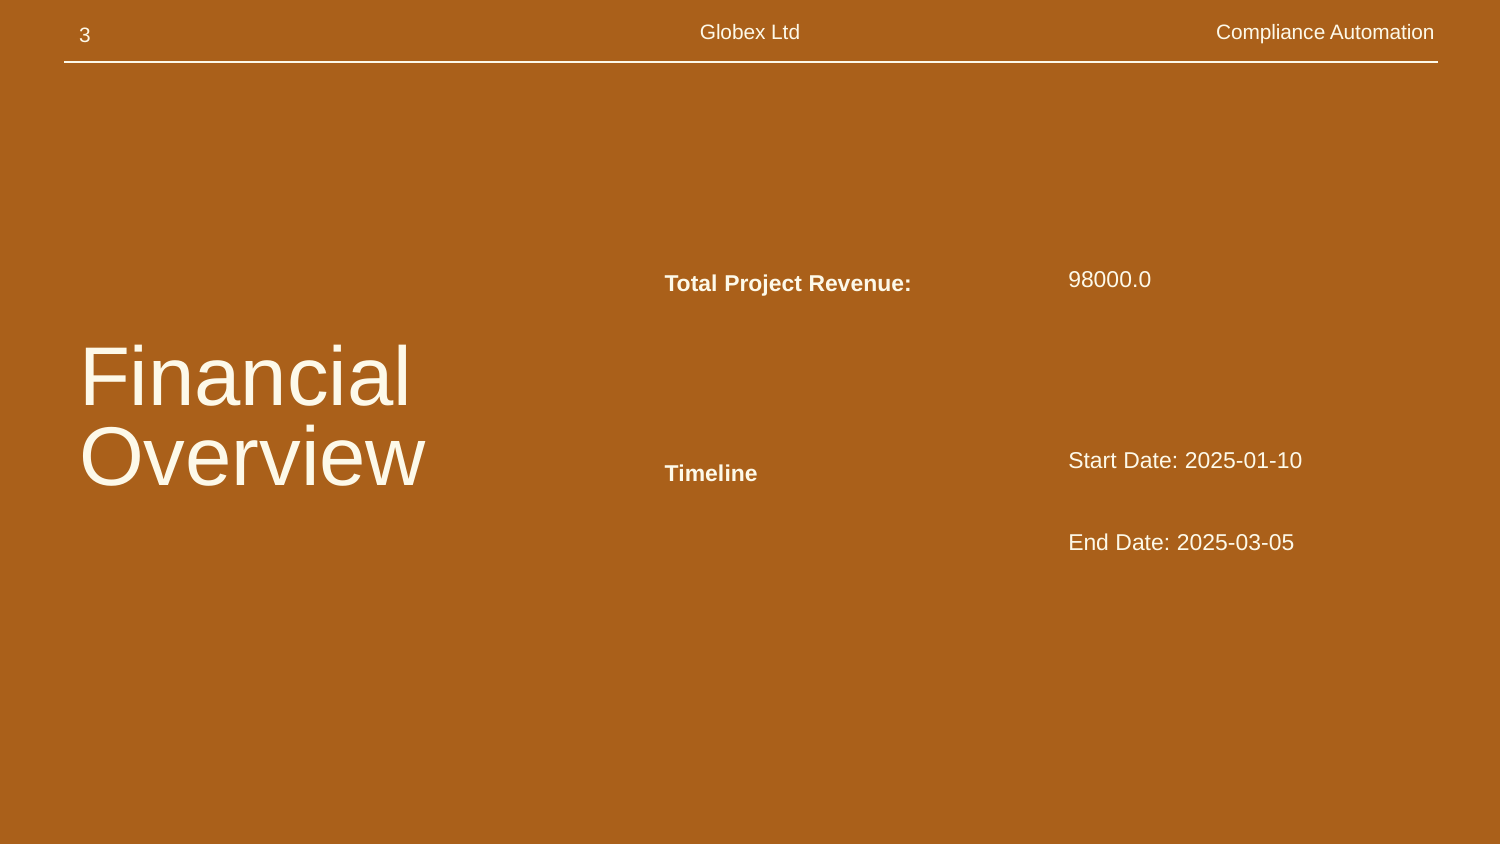

3
Globex Ltd
Compliance Automation
Total Project Revenue:
98000.0
# Financial Overview
Start Date: 2025-01-10

Timeline

End Date: 2025-03-05